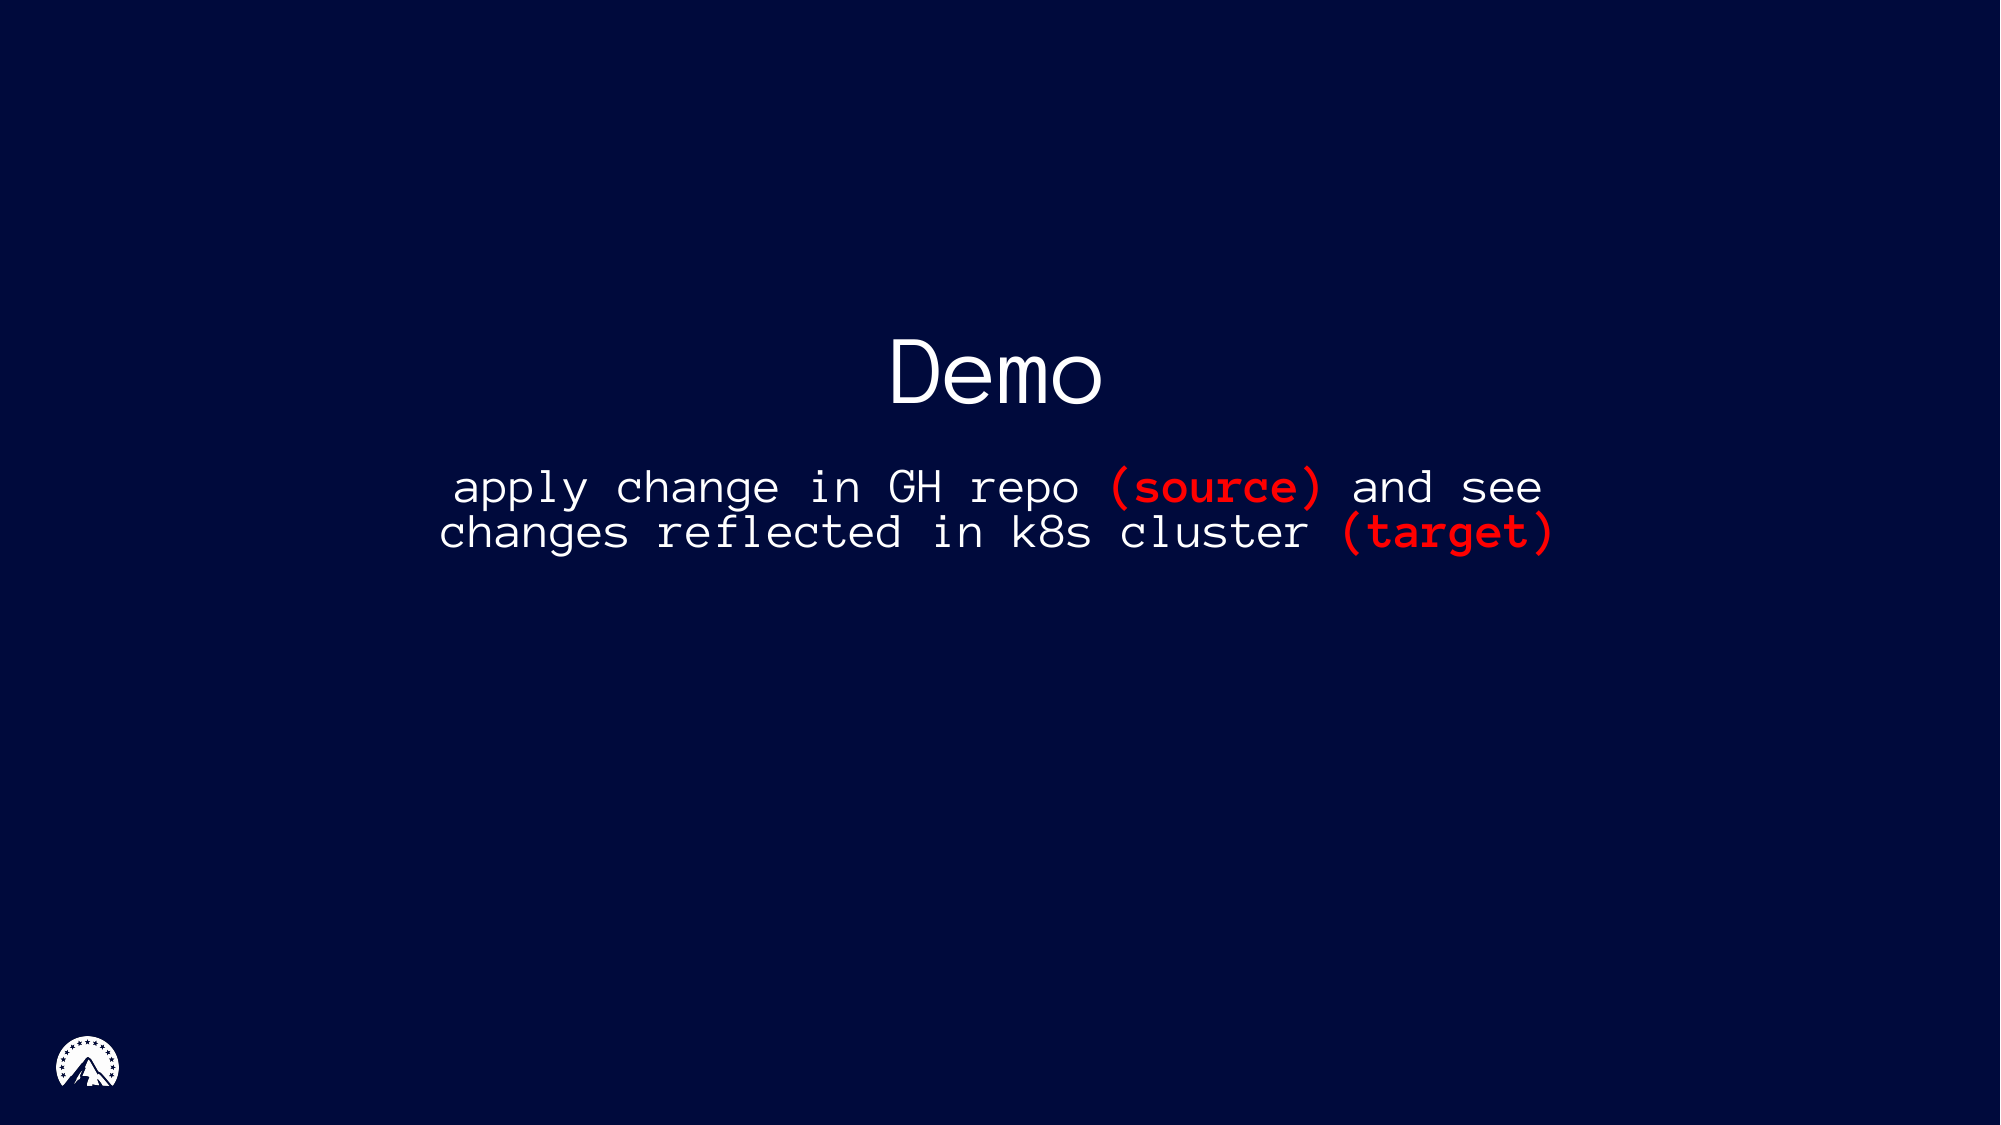

# Demo apply change in GH repo (source) and see changes reflected in k8s cluster (target)